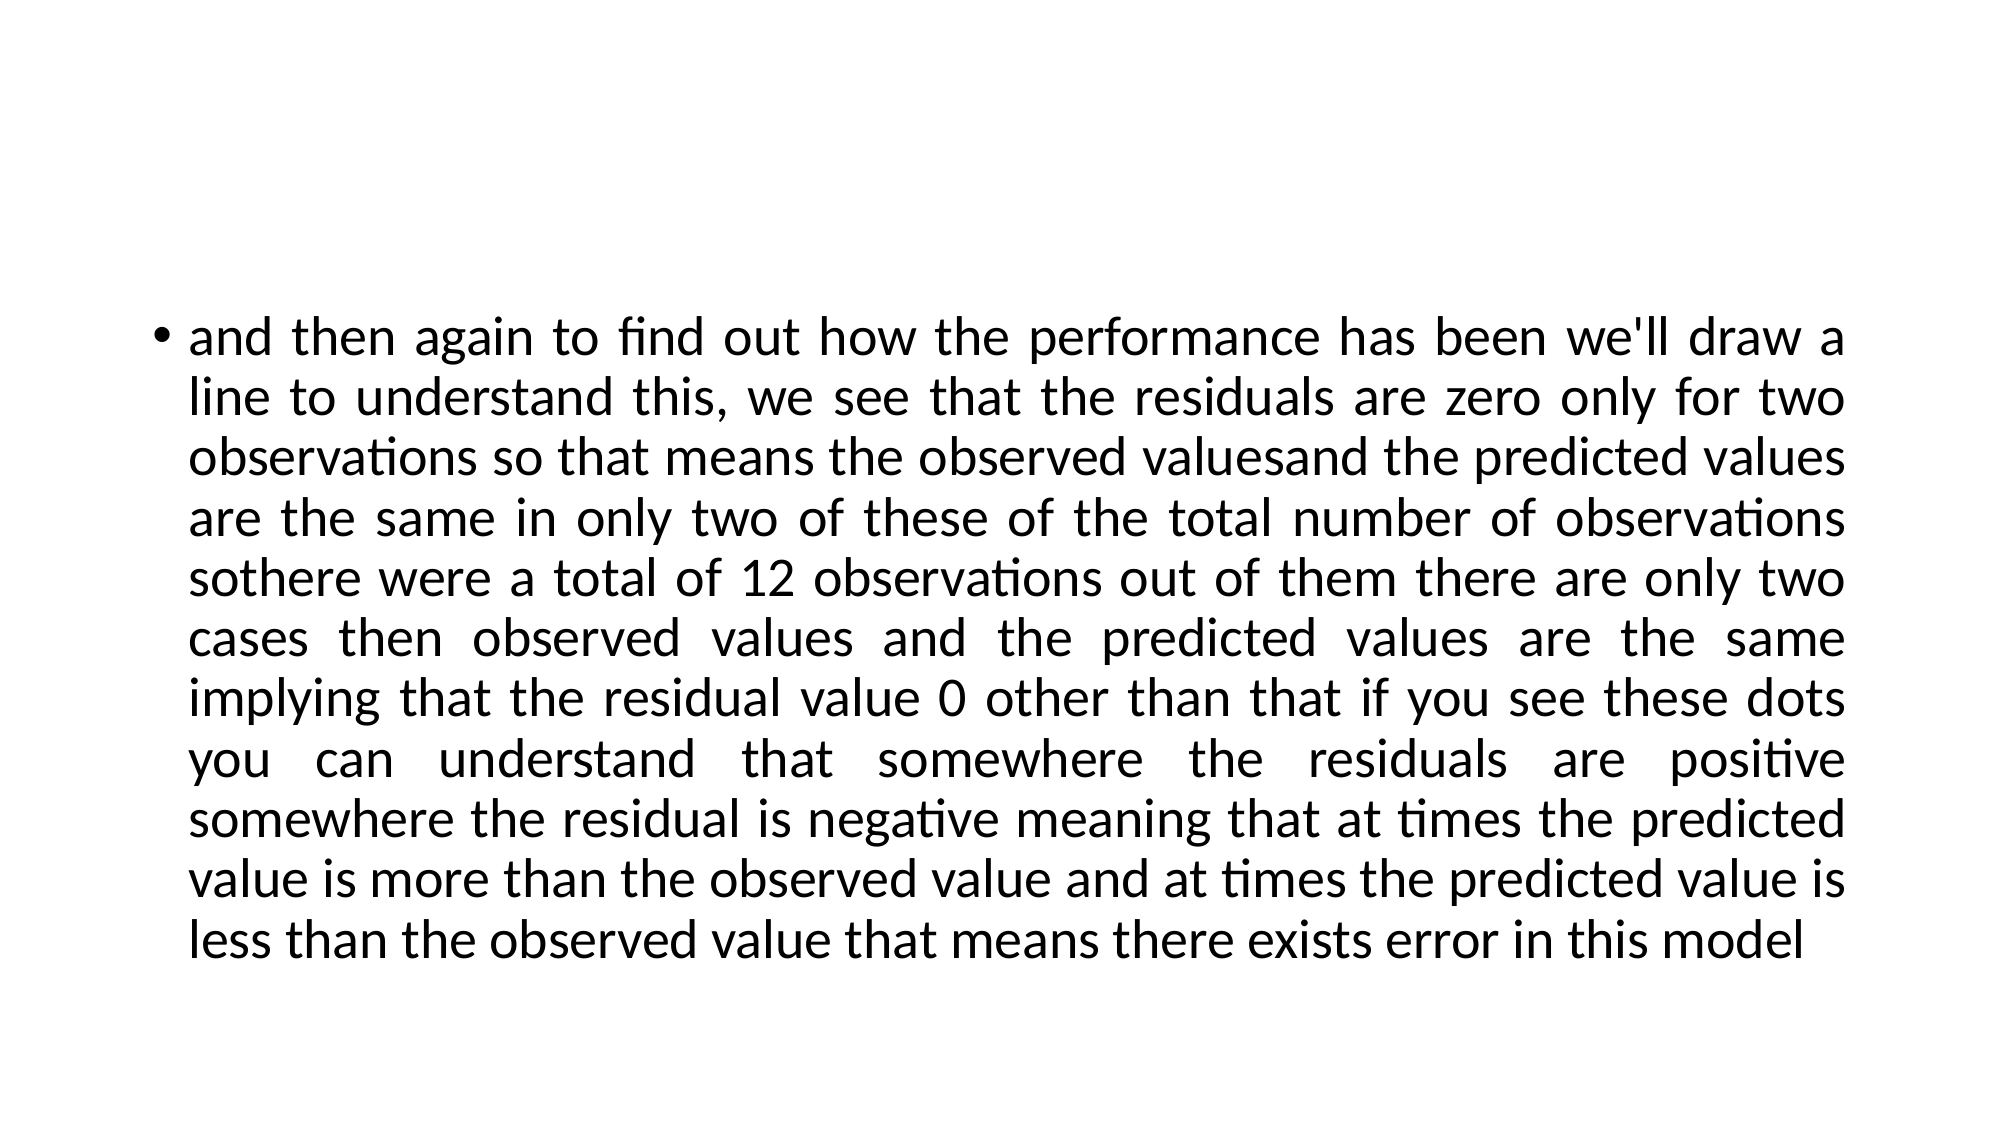

#
and then again to find out how the performance has been we'll draw a line to understand this, we see that the residuals are zero only for two observations so that means the observed valuesand the predicted values are the same in only two of these of the total number of observations sothere were a total of 12 observations out of them there are only two cases then observed values and the predicted values are the same implying that the residual value 0 other than that if you see these dots you can understand that somewhere the residuals are positive somewhere the residual is negative meaning that at times the predicted value is more than the observed value and at times the predicted value is less than the observed value that means there exists error in this model